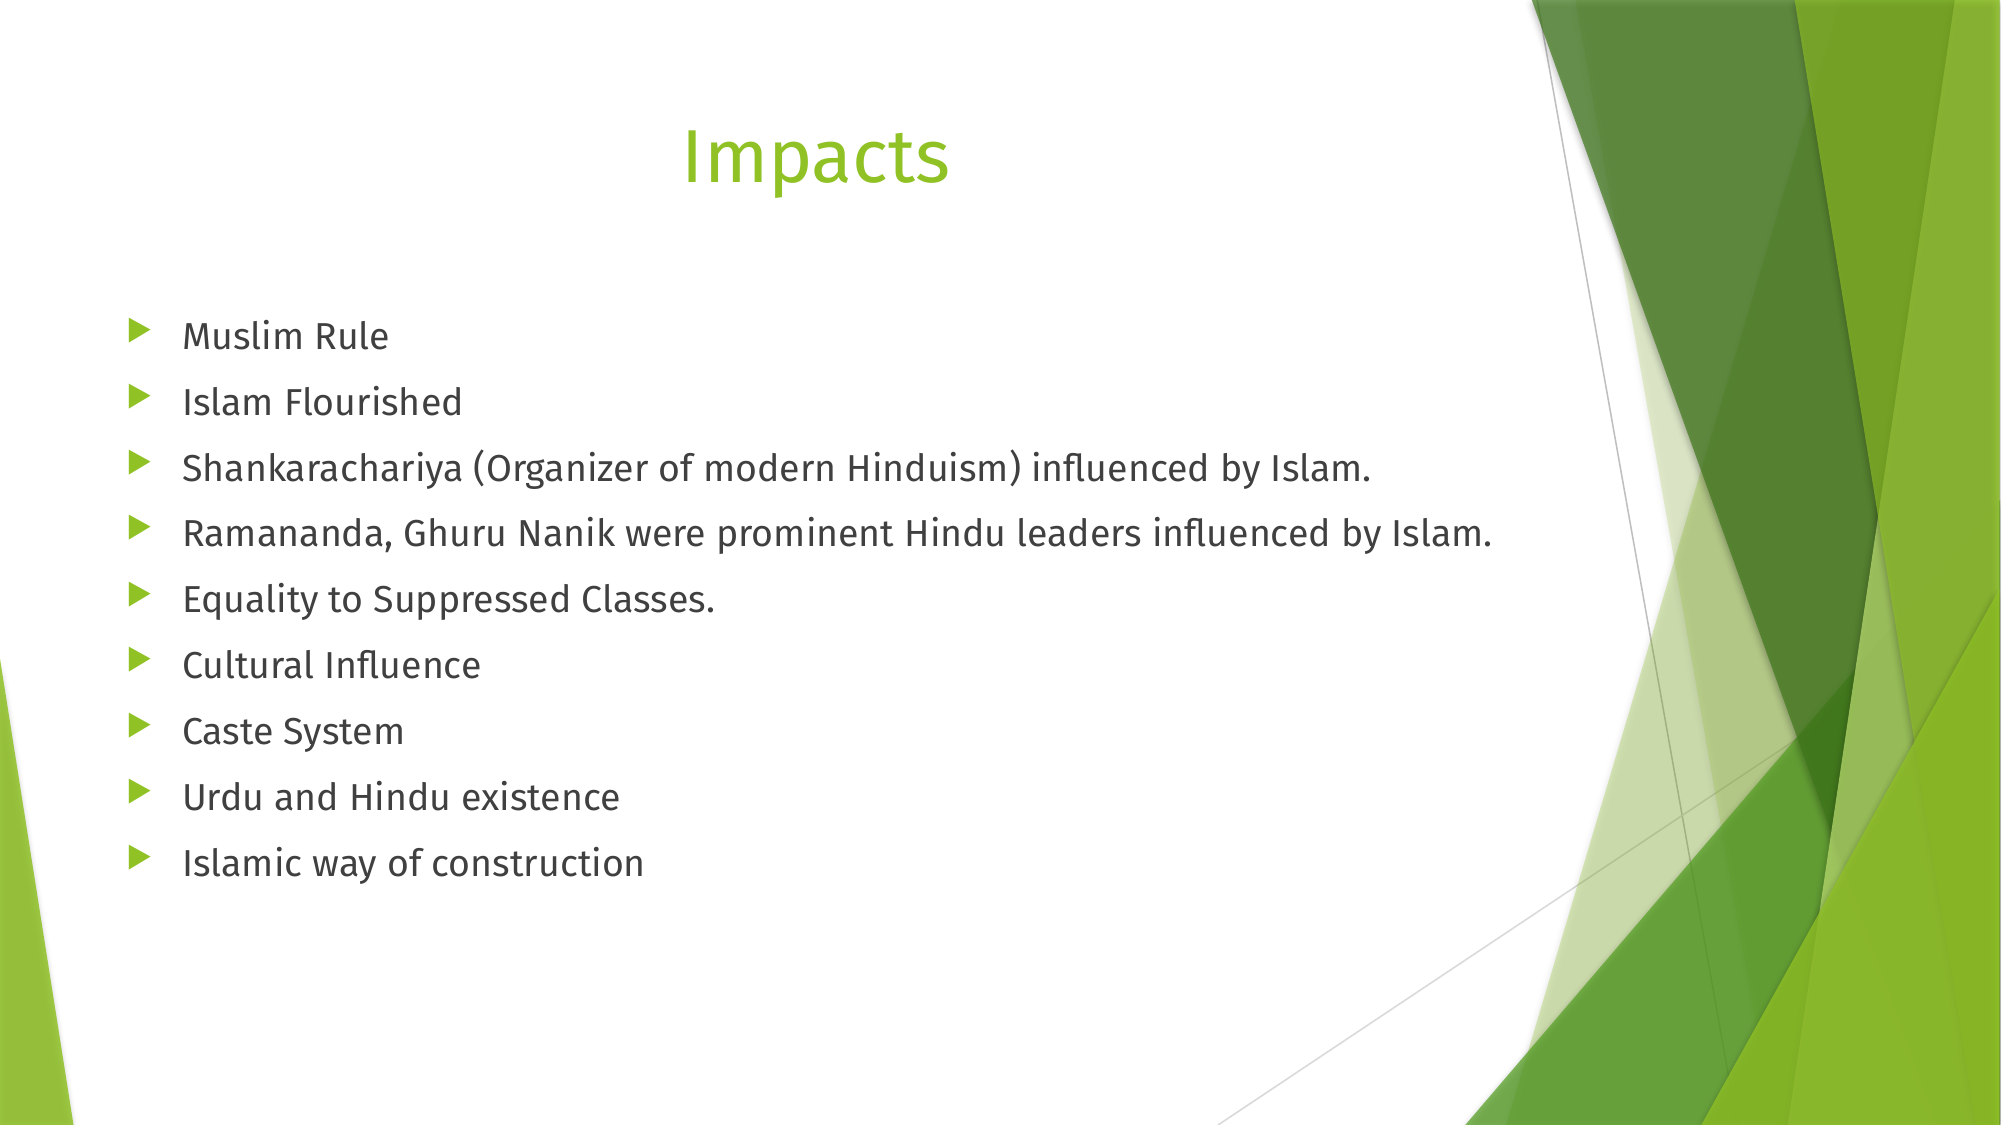

# Impacts
Muslim Rule
Islam Flourished
Shankarachariya (Organizer of modern Hinduism) influenced by Islam.
Ramananda, Ghuru Nanik were prominent Hindu leaders influenced by Islam.
Equality to Suppressed Classes.
Cultural Influence
Caste System
Urdu and Hindu existence
Islamic way of construction